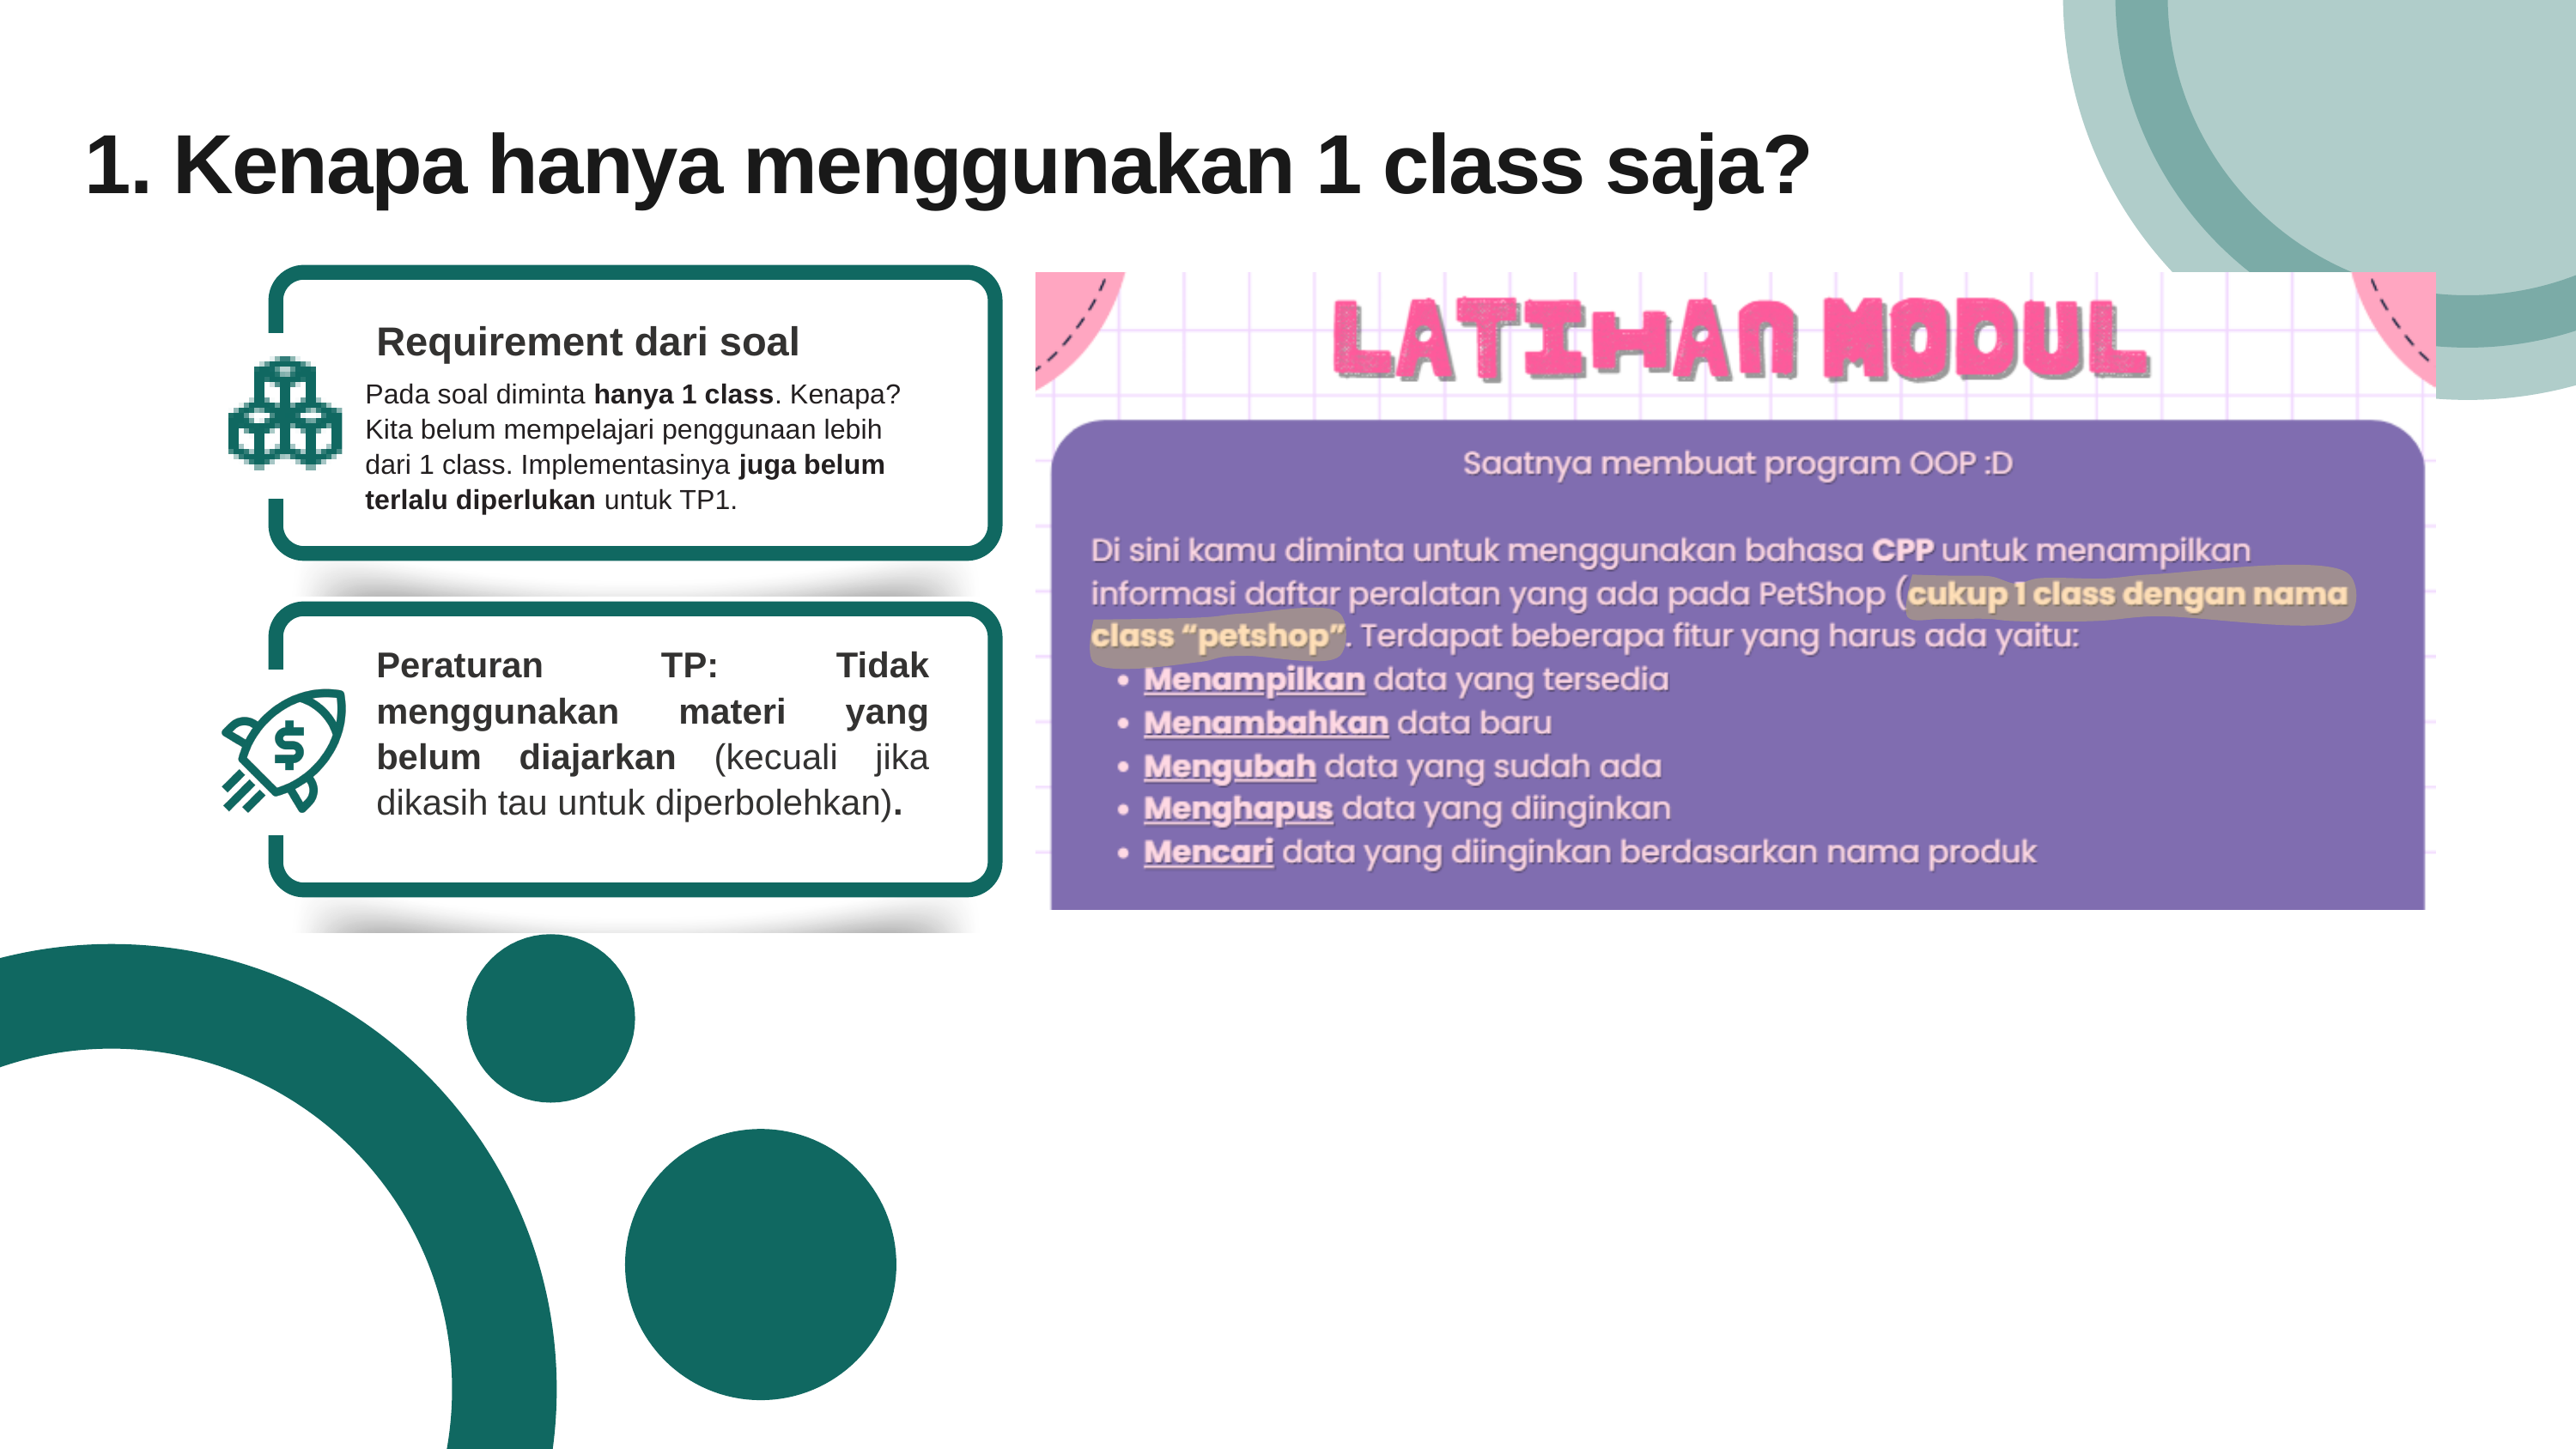

1. Kenapa hanya menggunakan 1 class saja?

Requirement dari soal

Pada soal diminta hanya 1 class. Kenapa? Kita belum mempelajari penggunaan lebih dari 1 class. Implementasinya juga belum terlalu diperlukan untuk TP1.

Peraturan TP: Tidak menggunakan materi yang belum diajarkan (kecuali jika dikasih tau untuk diperbolehkan).